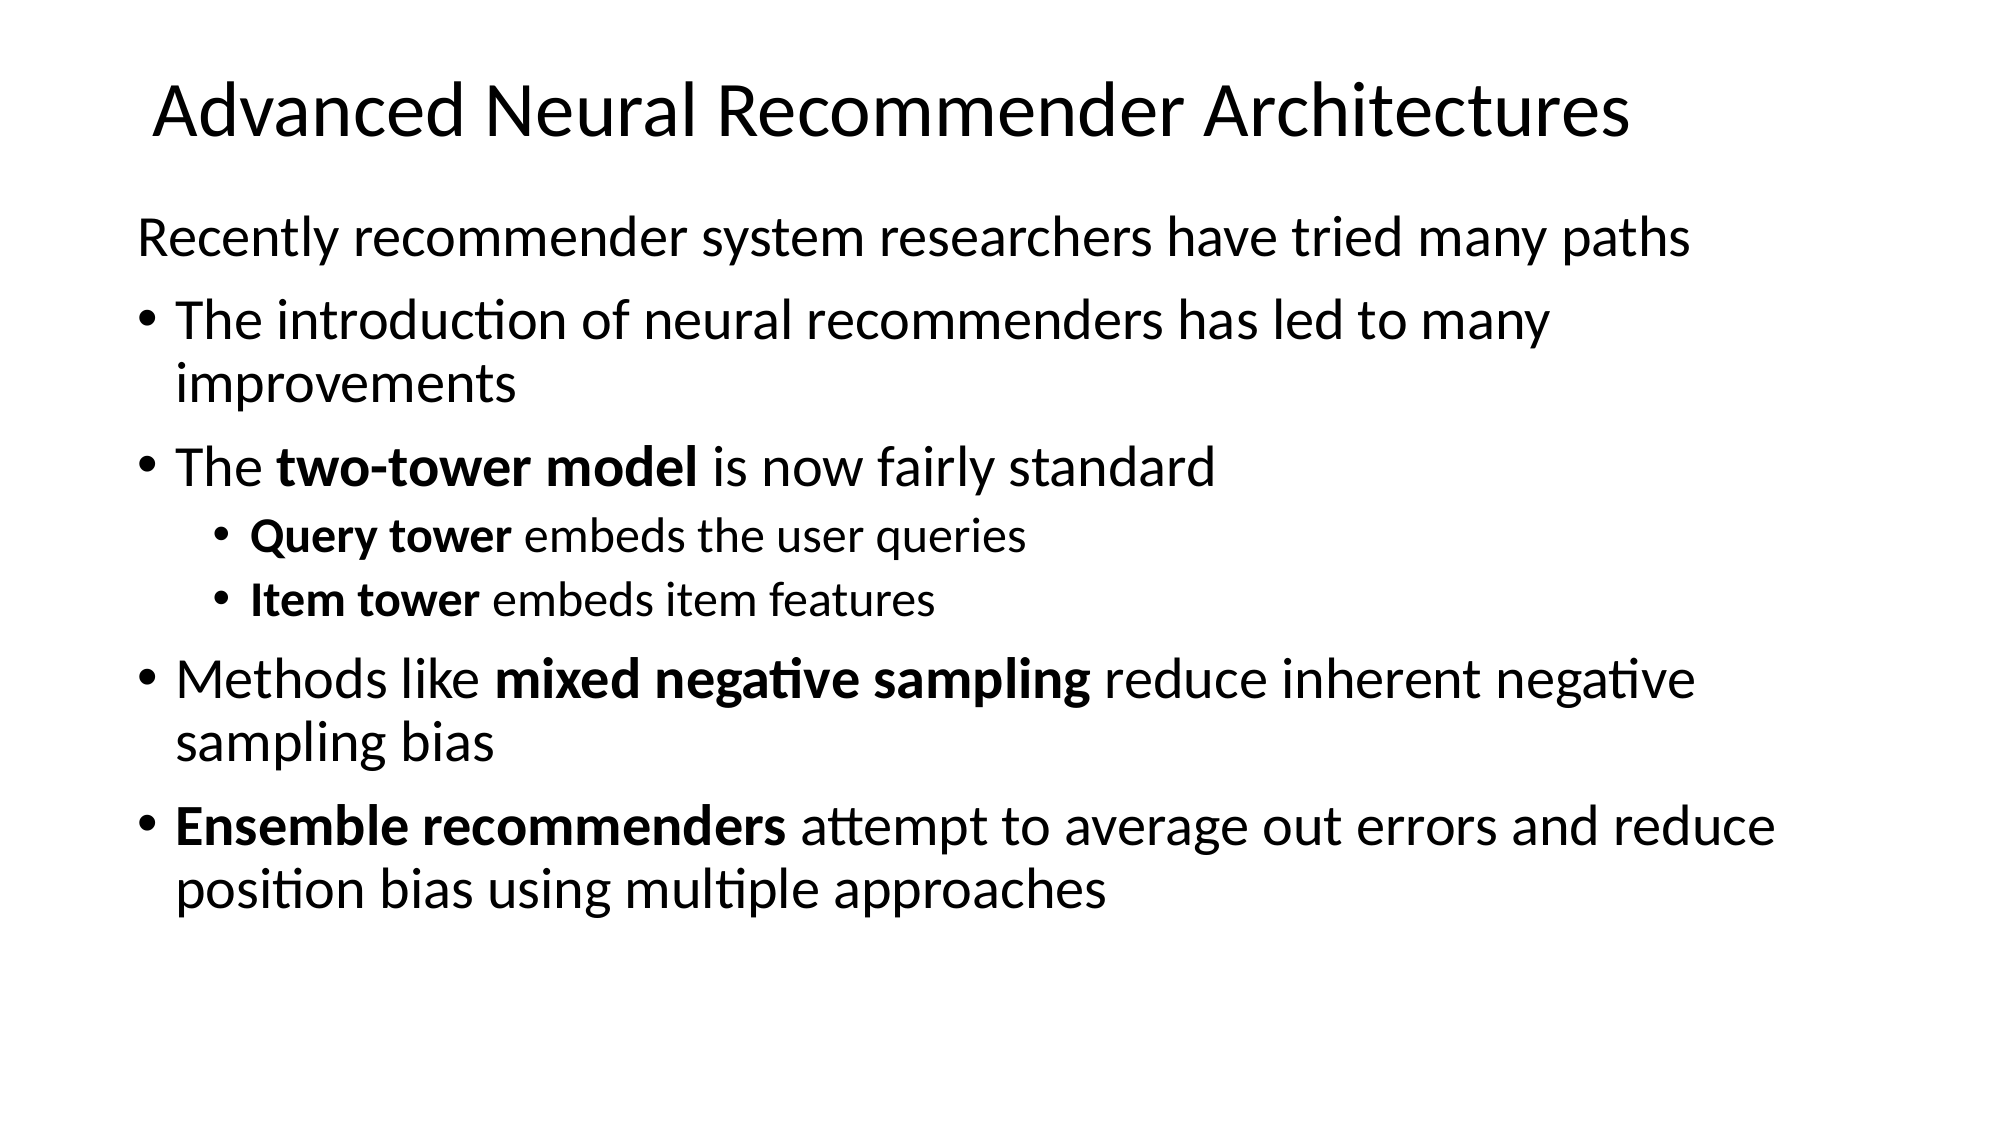

# Advanced Neural Recommender Architectures
Recently recommender system researchers have tried many paths
The introduction of neural recommenders has led to many improvements
The two-tower model is now fairly standard
Query tower embeds the user queries
Item tower embeds item features
Methods like mixed negative sampling reduce inherent negative sampling bias
Ensemble recommenders attempt to average out errors and reduce position bias using multiple approaches